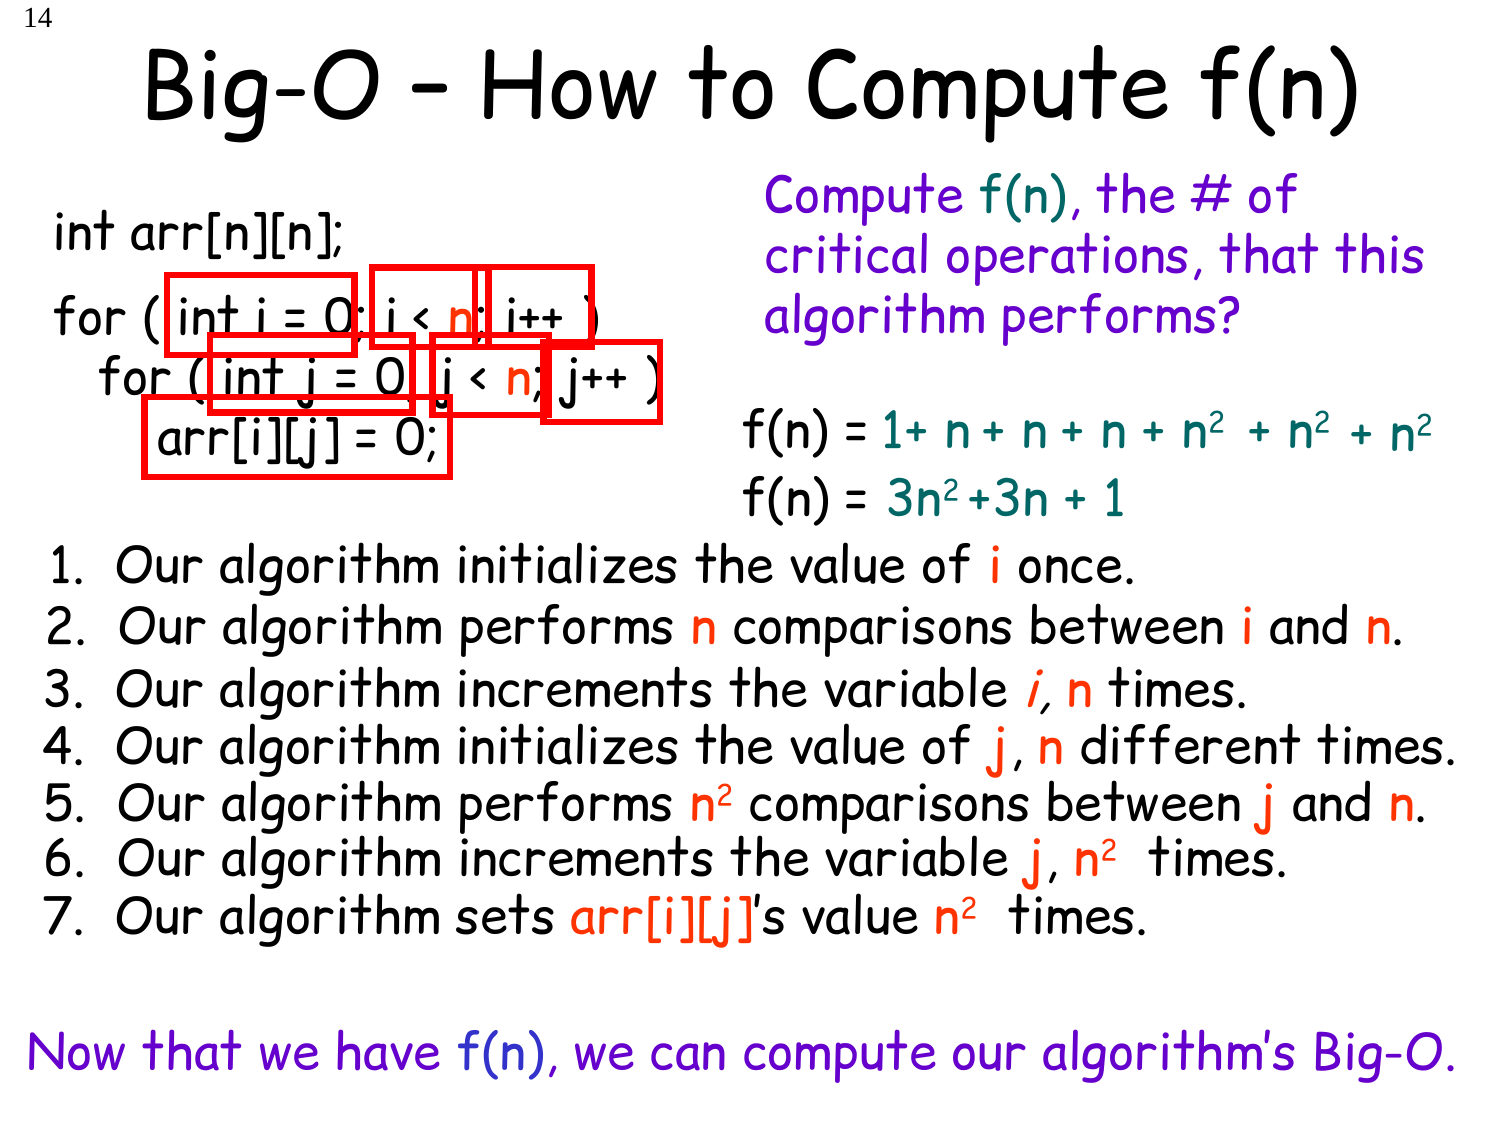

# Big-O – How to Compute f(n)
14
Compute f(n), the # of critical operations, that this algorithm performs?
int arr[n][n];

for ( int i = 0; i < n; i++ )
   for ( int j = 0; j < n; j++ )
       arr[i][j] = 0;

f(n) =
+ n
+ n
1
+ n
+ n2
+ n2
+ n2

f(n) = 3n2 +3n + 1
1.  Our algorithm initializes the value of i once.
2.  Our algorithm performs n comparisons between i and n.
3.  Our algorithm increments the variable i, n times.
4.  Our algorithm initializes the value of j, n different times.
5.  Our algorithm performs n2 comparisons between j and n.
6.  Our algorithm increments the variable j, n2  times.
7.  Our algorithm sets arr[i][j]’s value n2  times.
Now that we have f(n), we can compute our algorithm’s Big-O.